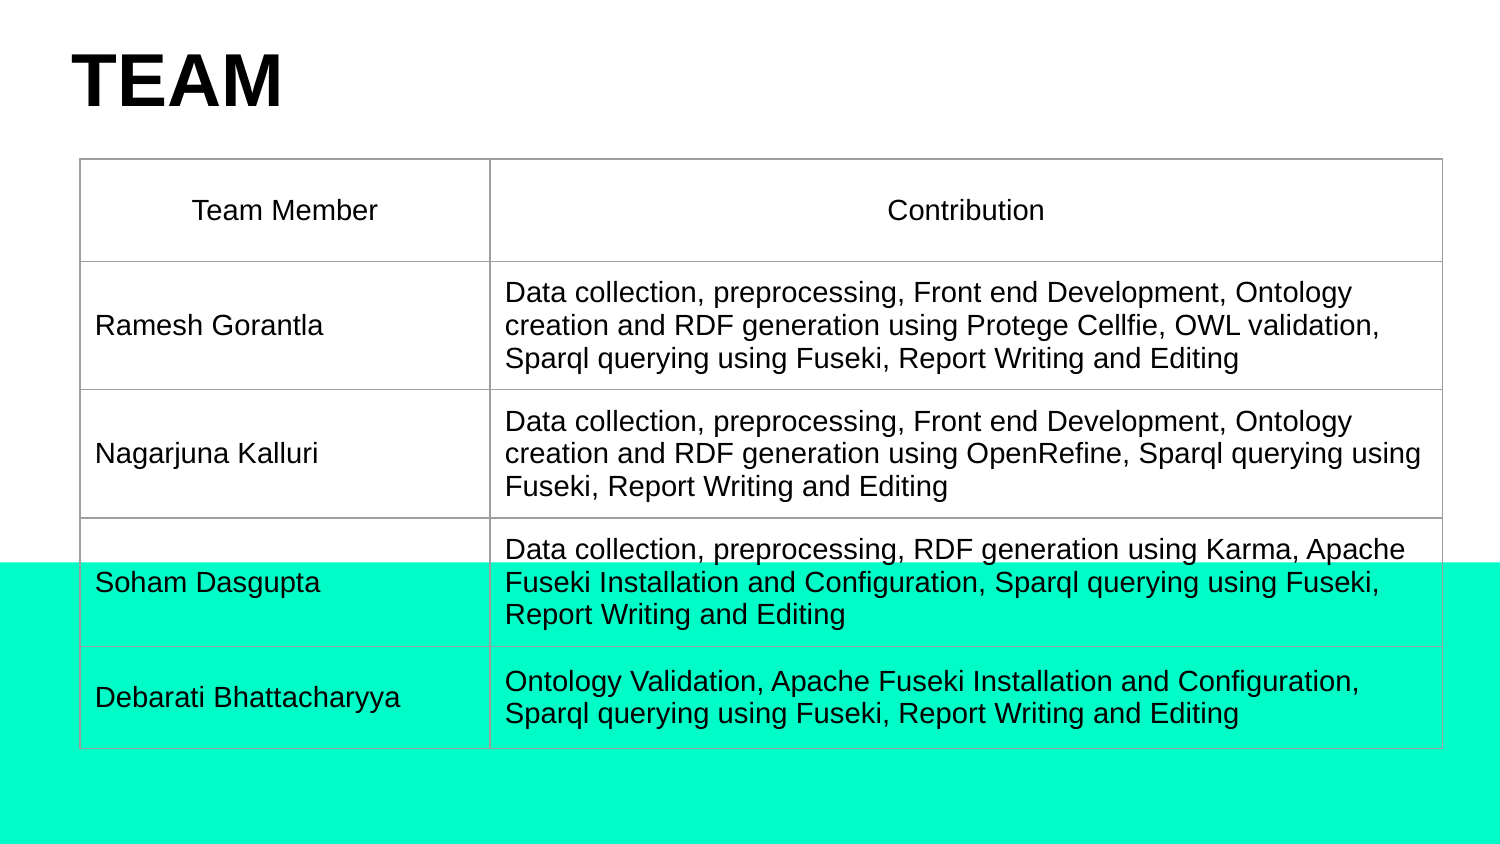

TEAM
| Team Member | Contribution |
| --- | --- |
| Ramesh Gorantla | Data collection, preprocessing, Front end Development, Ontology creation and RDF generation using Protege Cellfie, OWL validation, Sparql querying using Fuseki, Report Writing and Editing |
| Nagarjuna Kalluri | Data collection, preprocessing, Front end Development, Ontology creation and RDF generation using OpenRefine, Sparql querying using Fuseki, Report Writing and Editing |
| Soham Dasgupta | Data collection, preprocessing, RDF generation using Karma, Apache Fuseki Installation and Configuration, Sparql querying using Fuseki, Report Writing and Editing |
| Debarati Bhattacharyya | Ontology Validation, Apache Fuseki Installation and Configuration, Sparql querying using Fuseki, Report Writing and Editing |